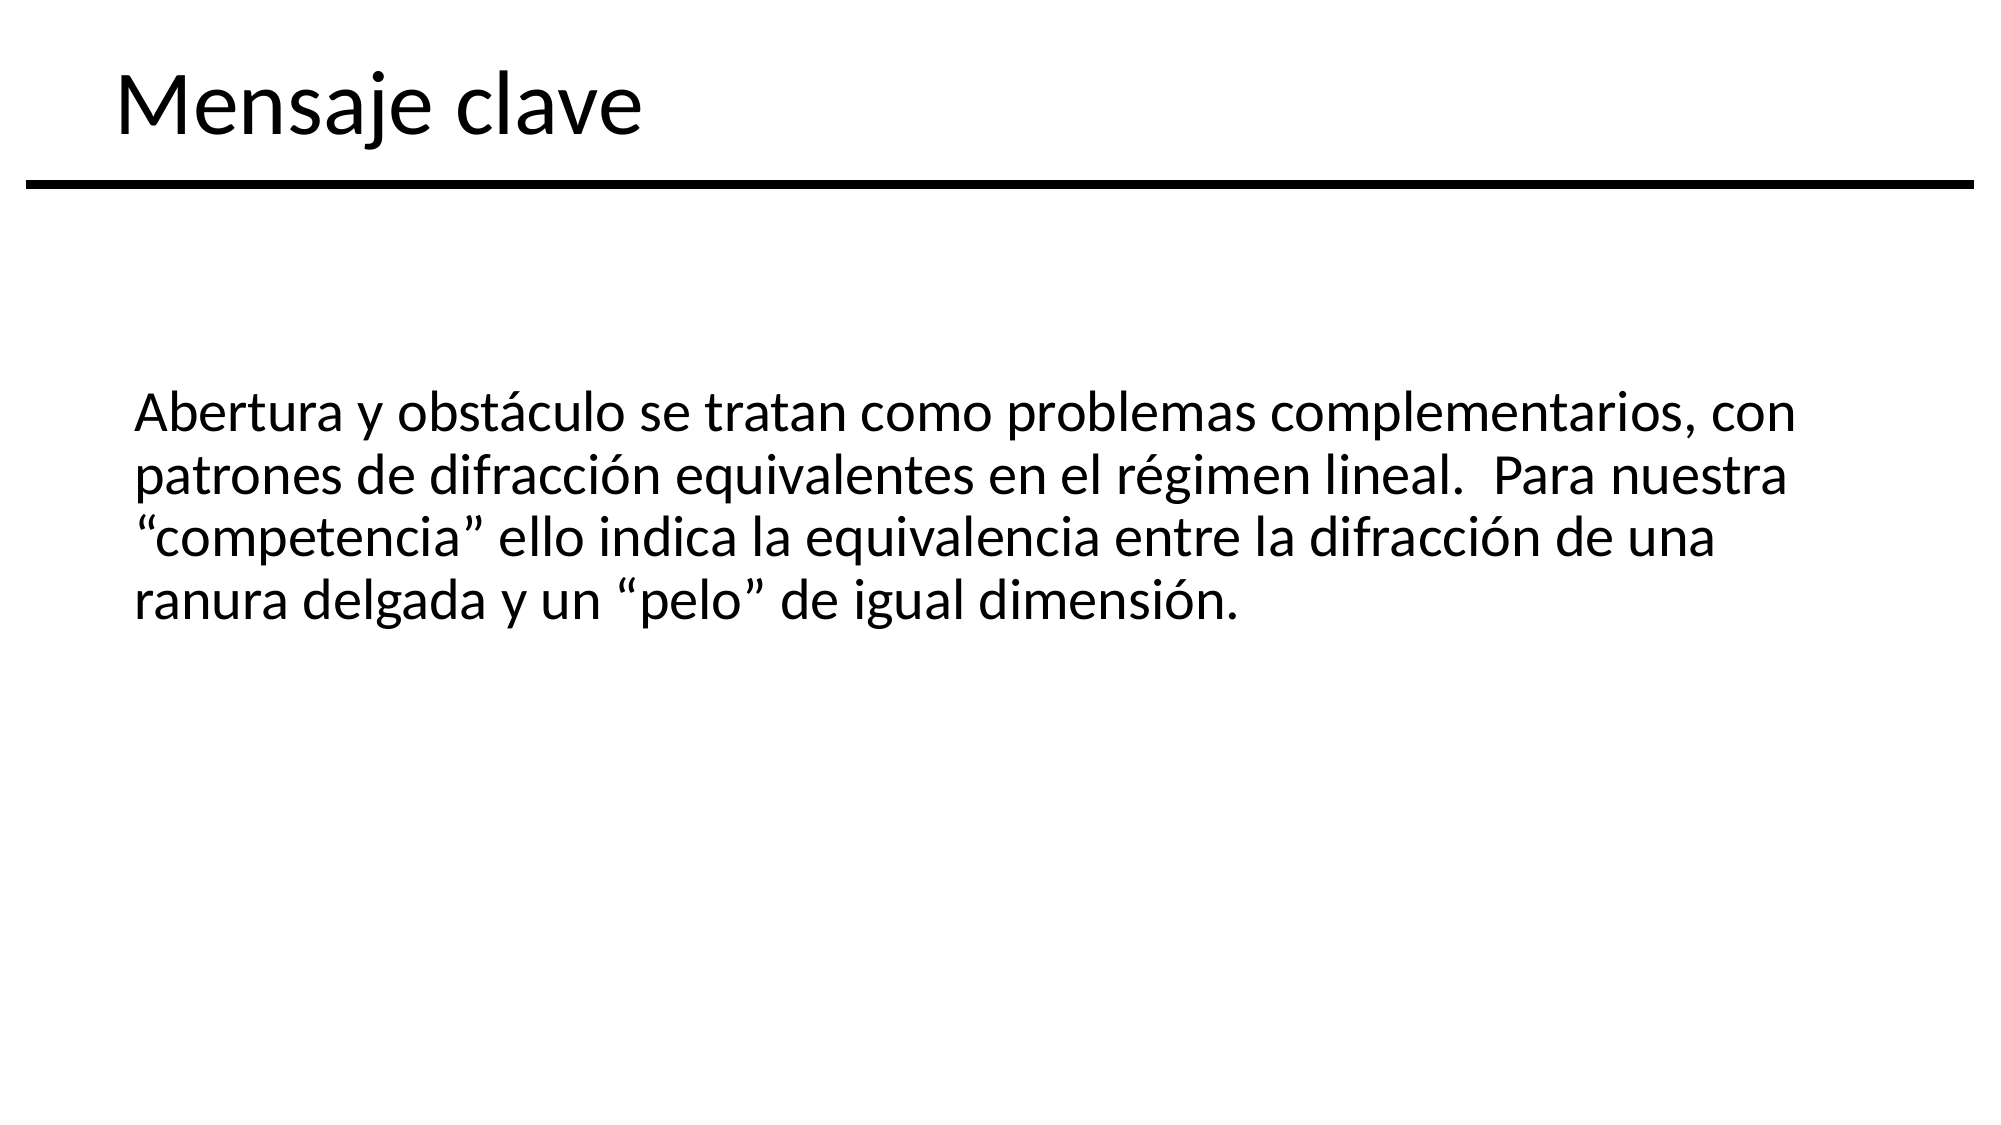

# Mensaje clave

Abertura y obstáculo se tratan como problemas complementarios, con patrones de difracción equivalentes en el régimen lineal.  Para nuestra “competencia” ello indica la equivalencia entre la difracción de una ranura delgada y un “pelo” de igual dimensión.